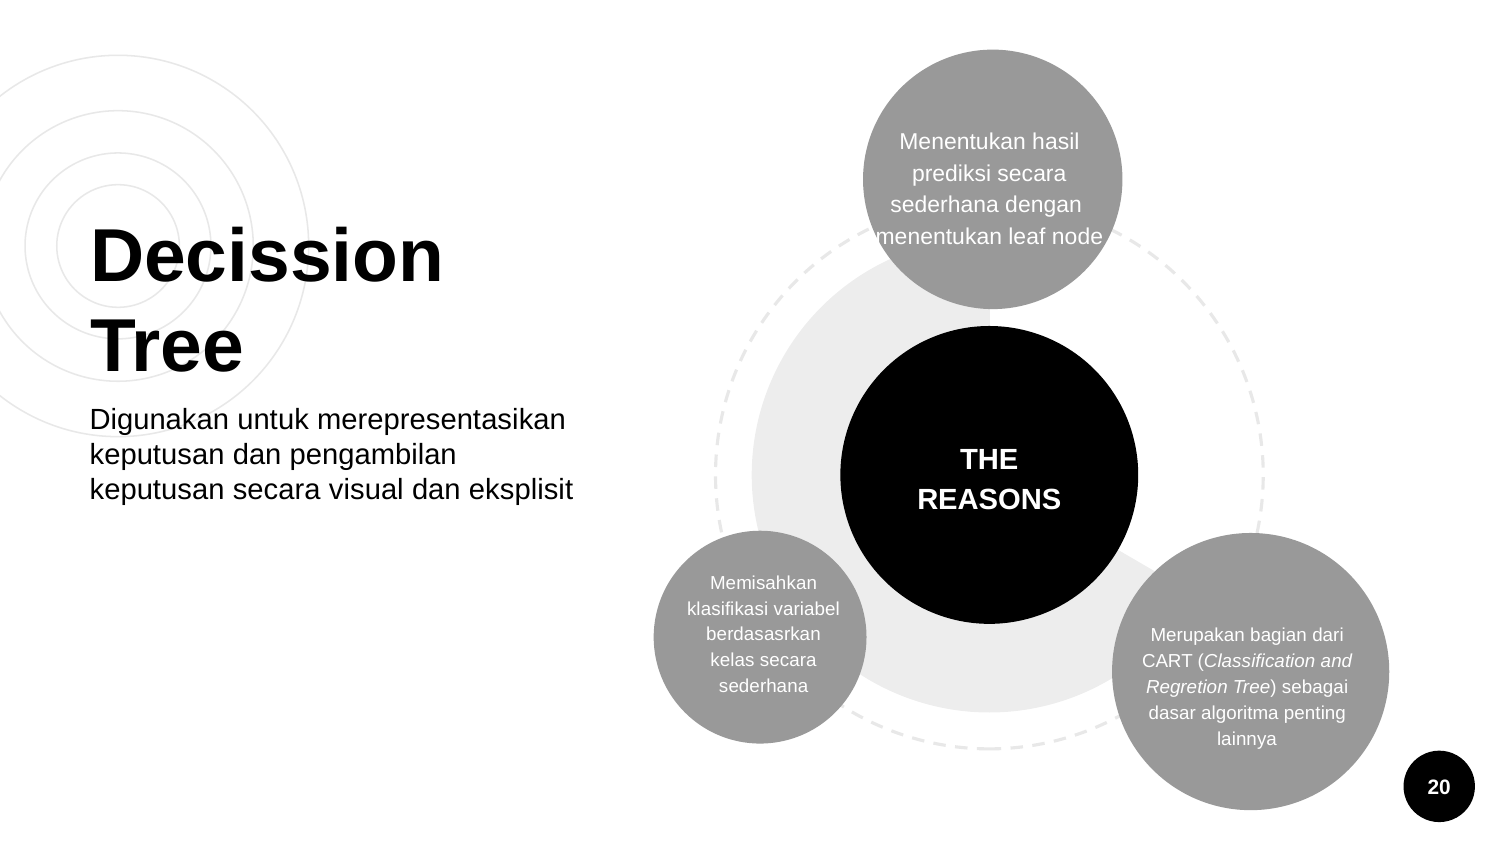

Menentukan hasil prediksi secara sederhana dengan  menentukan leaf node
# Decission Tree

THE
REASONS
Digunakan untuk merepresentasikan keputusan dan pengambilan keputusan secara visual dan eksplisit

Memisahkan klasifikasi variabel berdasasrkan kelas secara sederhana

Merupakan bagian dari CART (Classification and Regretion Tree) sebagai dasar algoritma penting lainnya
20